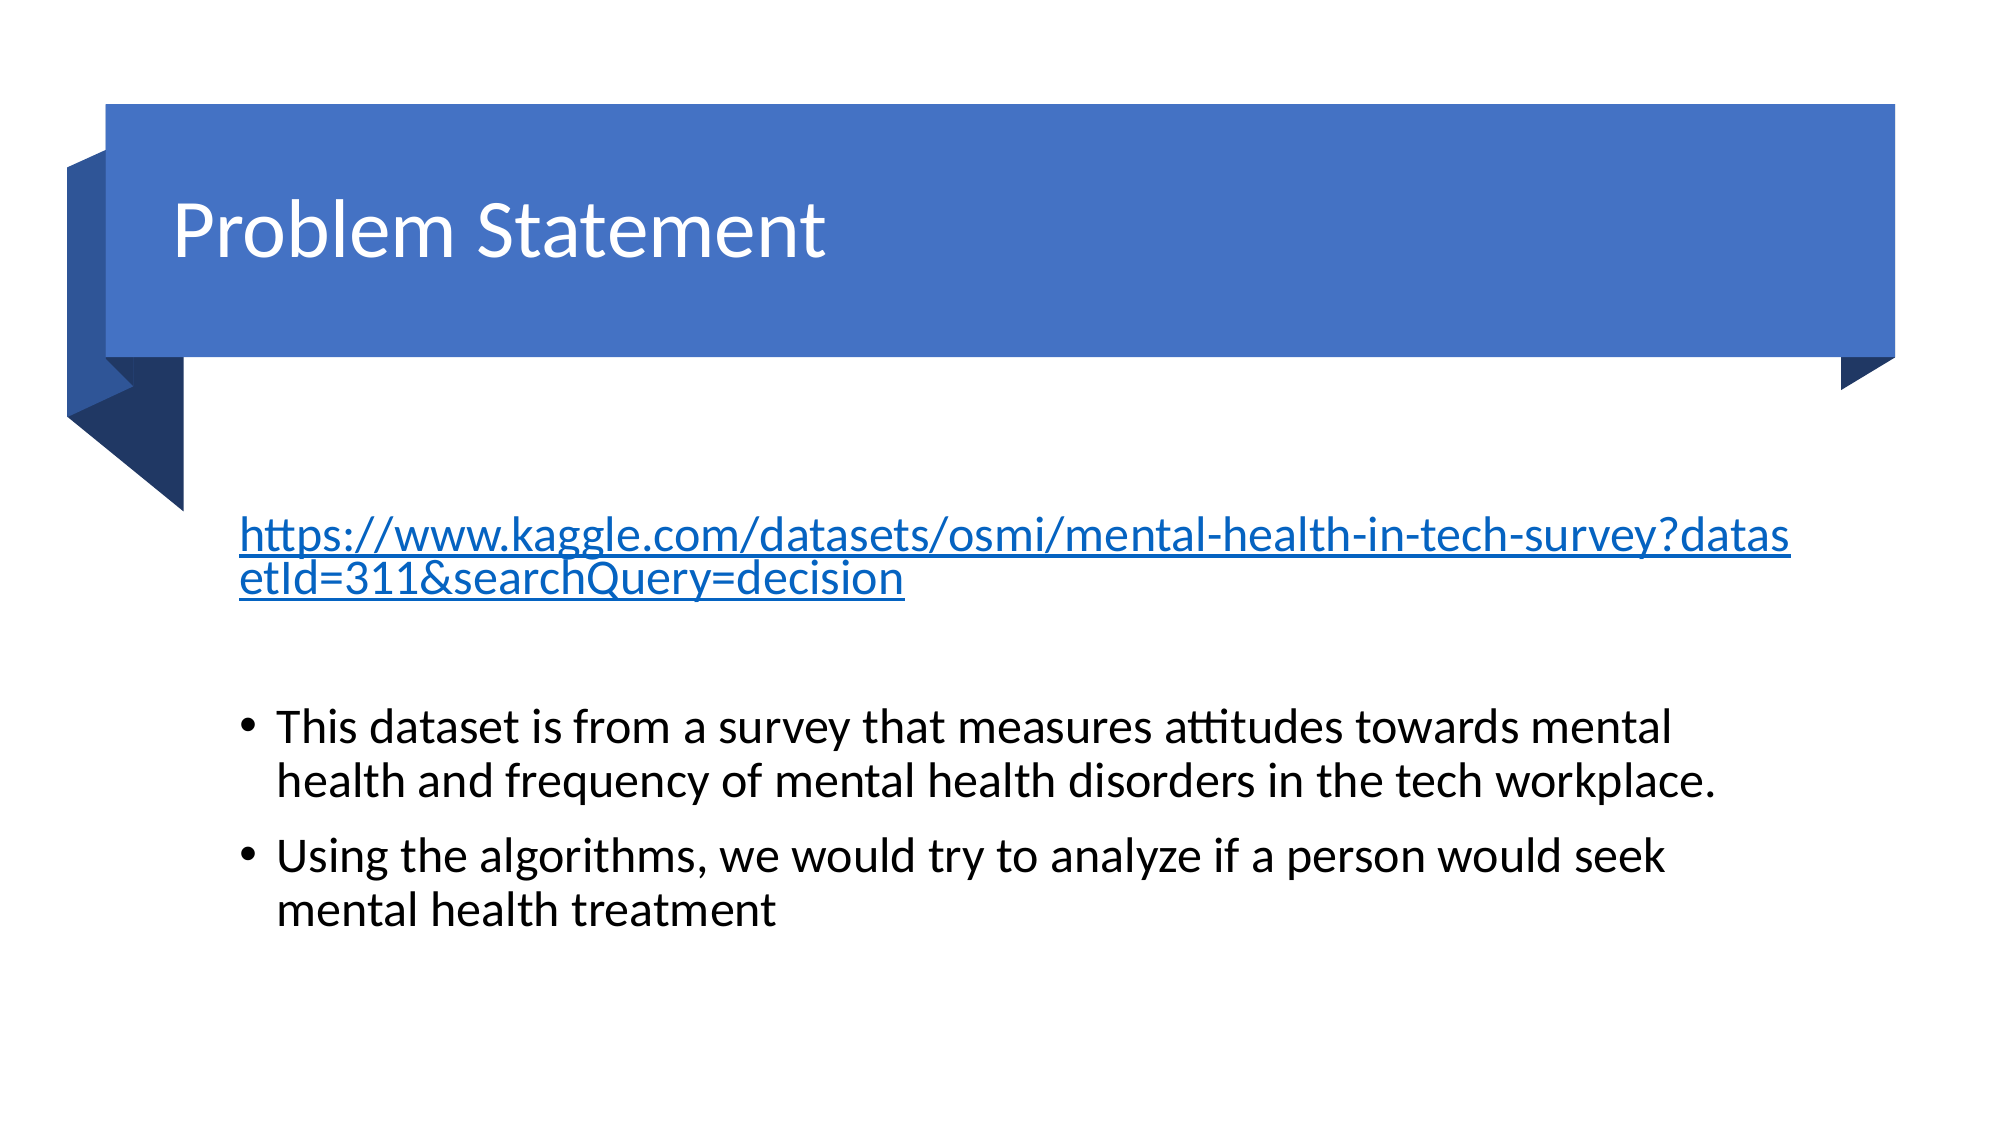

# Problem Statement

https://www.kaggle.com/datasets/osmi/mental-health-in-tech-survey?datasetId=311&searchQuery=decision

This dataset is from a survey that measures attitudes towards mental health and frequency of mental health disorders in the tech workplace.
Using the algorithms, we would try to analyze if a person would seek mental health treatment